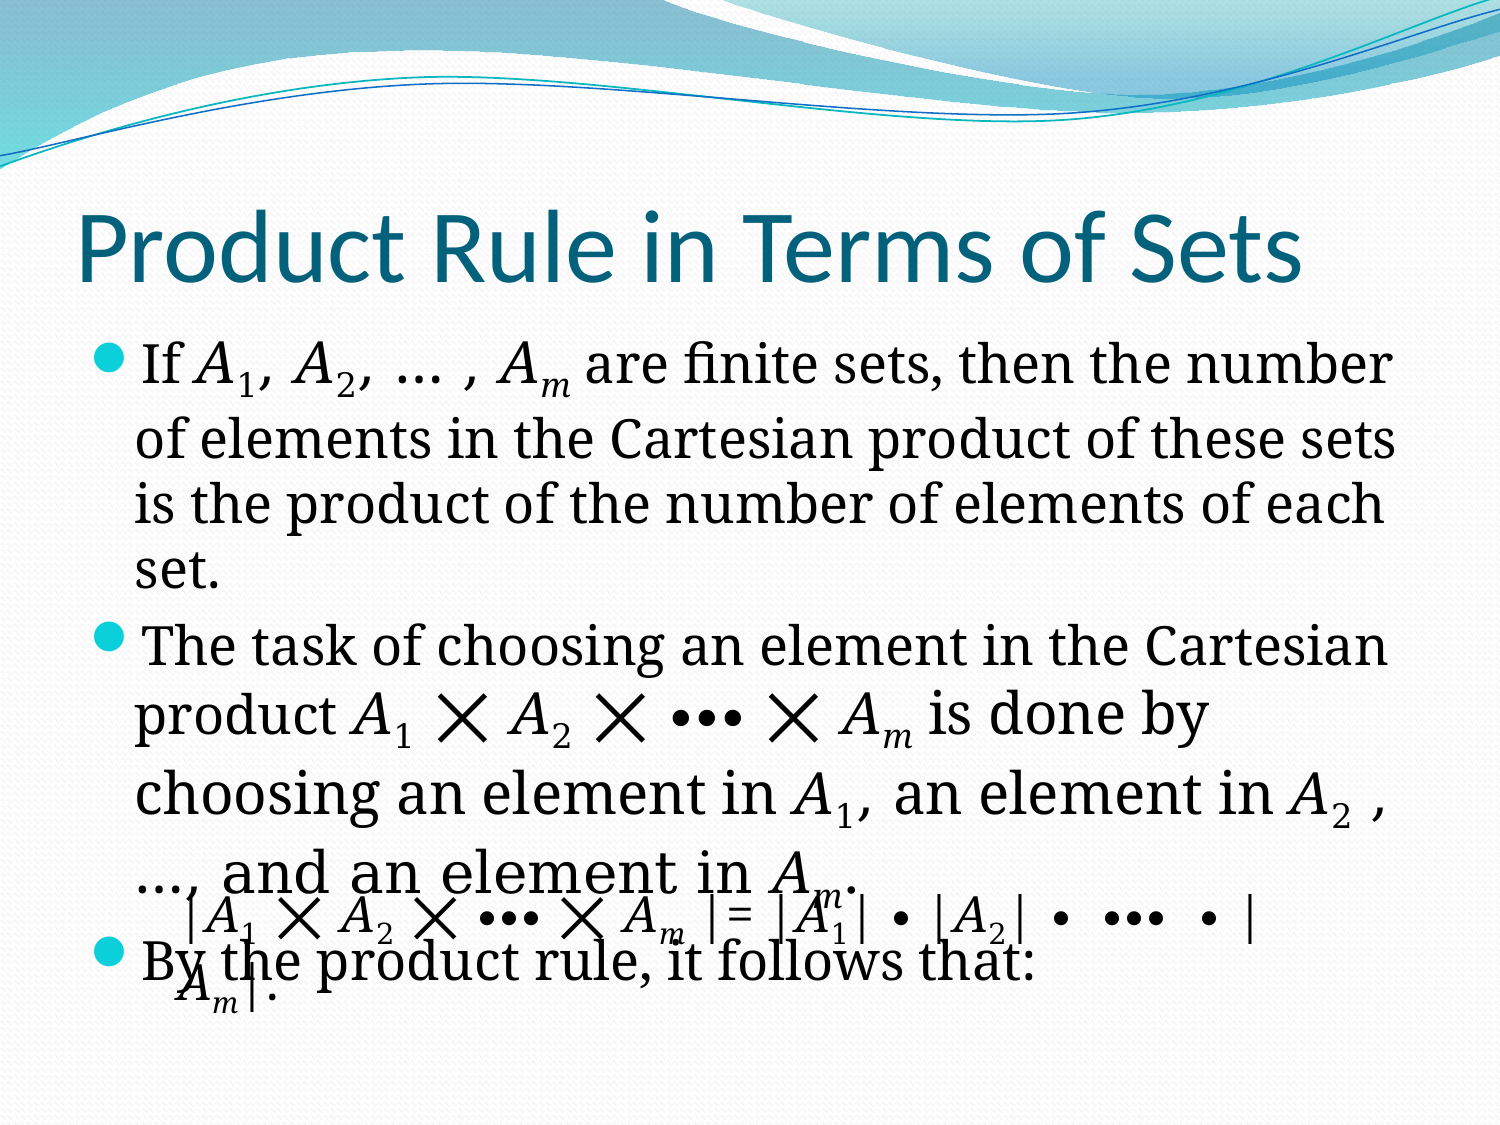

# Product Rule in Terms of Sets
If A1, A2, … , Am are finite sets, then the number of elements in the Cartesian product of these sets is the product of the number of elements of each set.
The task of choosing an element in the Cartesian product A1 ⨉ A2 ⨉ ∙∙∙ ⨉ Am is done by choosing an element in A1, an element in A2 , …, and an element in Am.
By the product rule, it follows that:

|A1 ⨉ A2 ⨉ ∙∙∙ ⨉ Am |= |A1| ∙ |A2| ∙  ∙∙∙  ∙ |Am|.